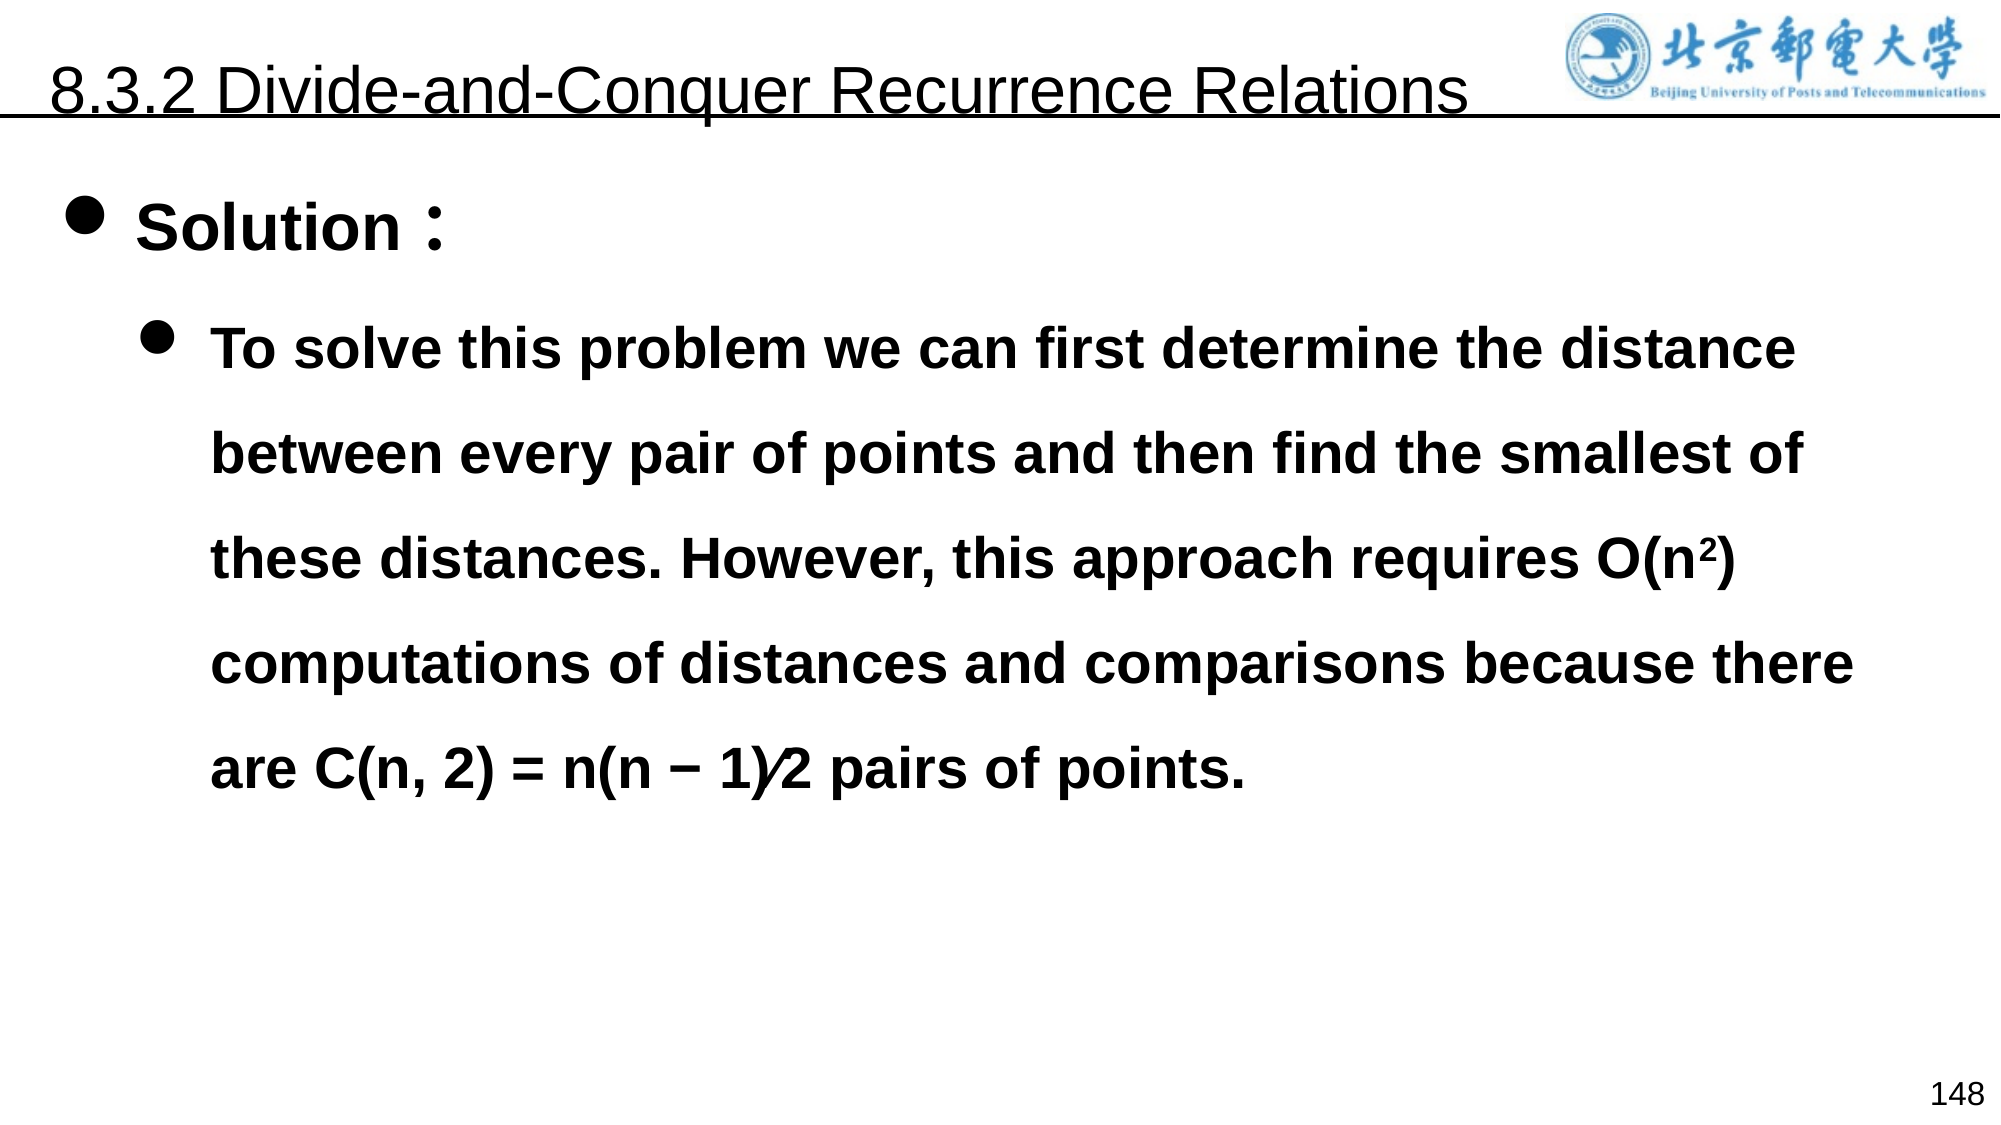

8.3.2 Divide-and-Conquer Recurrence Relations
Solution：
To solve this problem we can first determine the distance between every pair of points and then find the smallest of these distances. However, this approach requires O(n2) computations of distances and comparisons because there are C(n, 2) = n(n − 1)∕2 pairs of points.